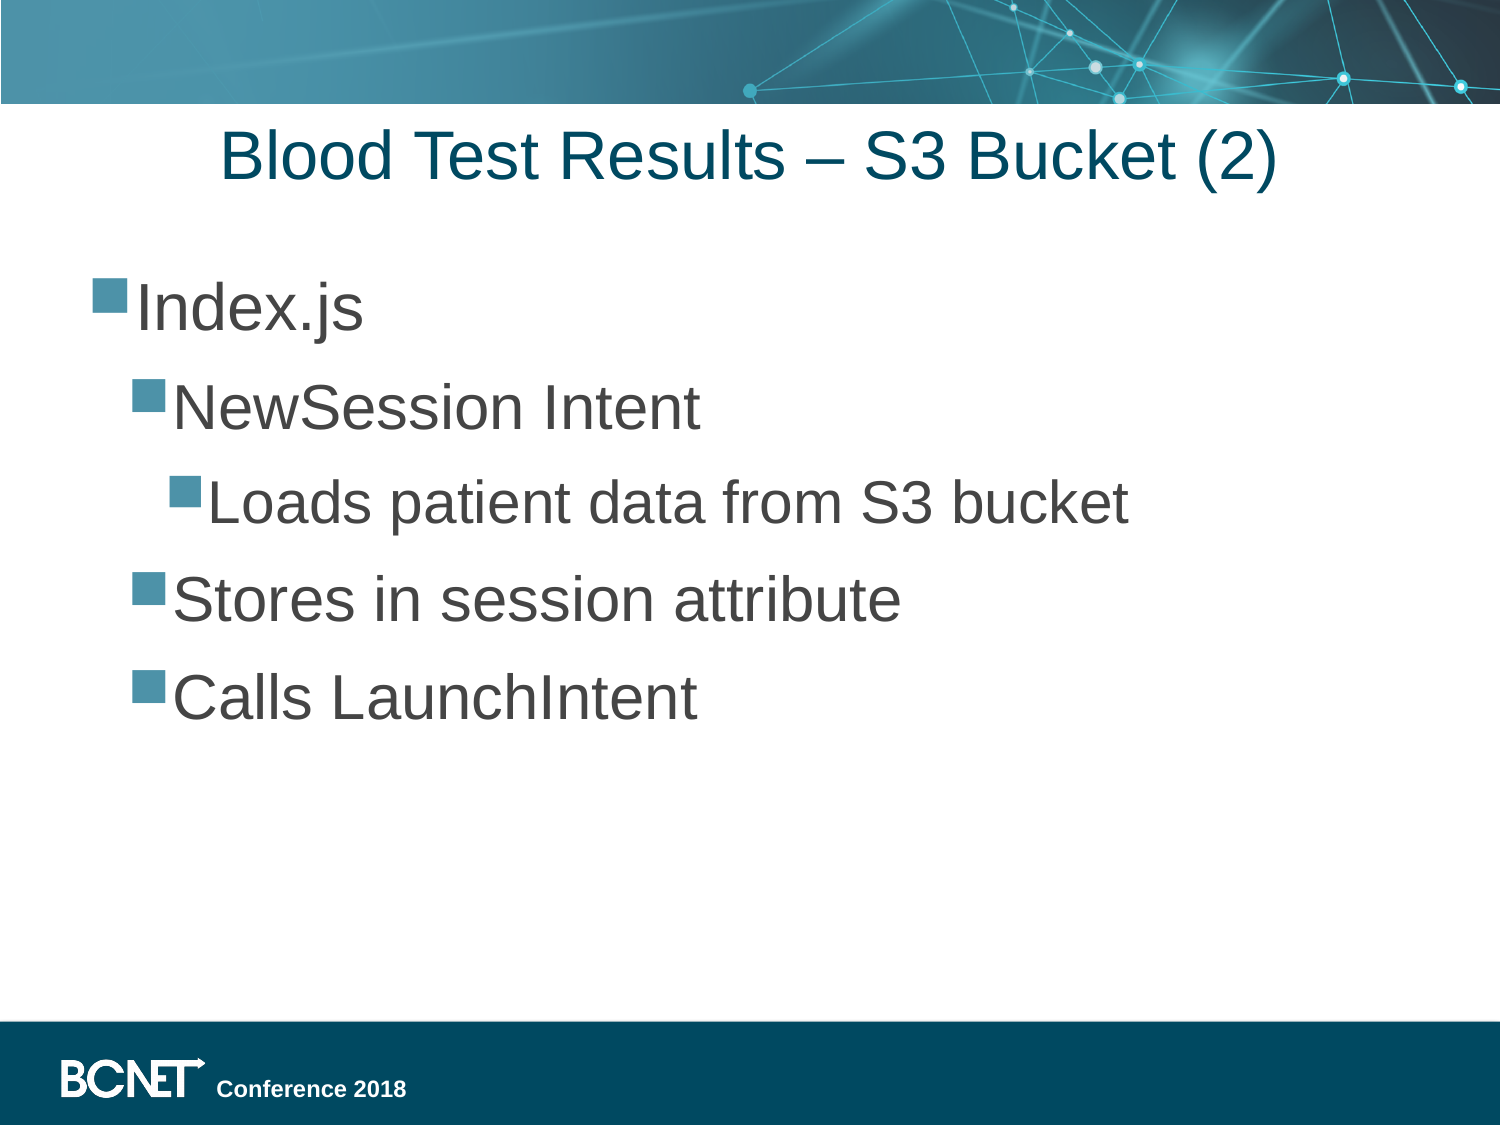

# Blood Test Results – S3 Bucket (2)
Index.js
NewSession Intent
Loads patient data from S3 bucket
Stores in session attribute
Calls LaunchIntent